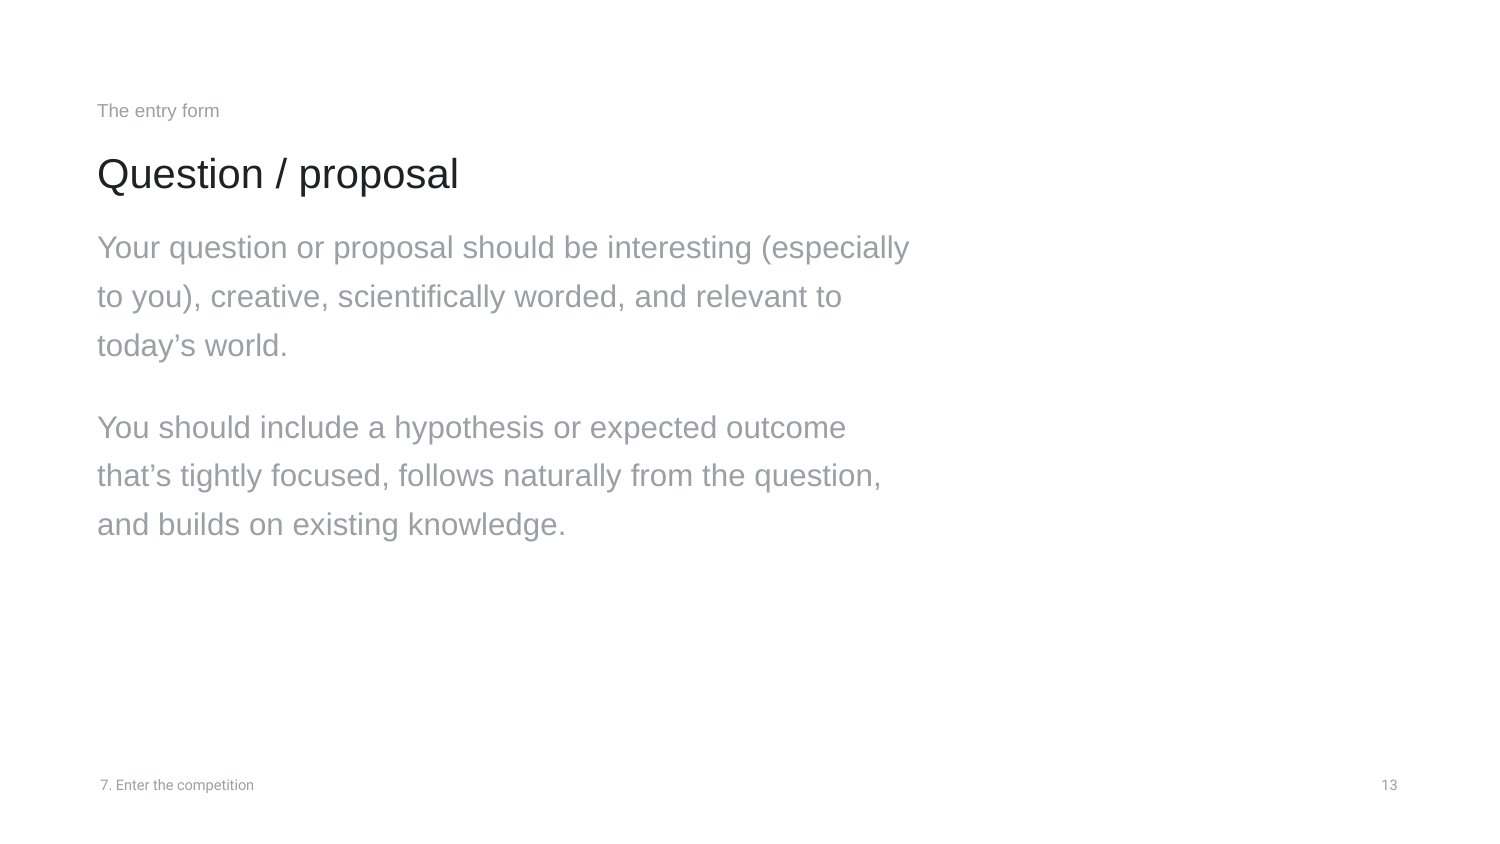

The entry form
# Question / proposal
Your question or proposal should be interesting (especially to you), creative, scientifically worded, and relevant to today’s world.
You should include a hypothesis or expected outcome that’s tightly focused, follows naturally from the question, and builds on existing knowledge.

7. Enter the competition
13